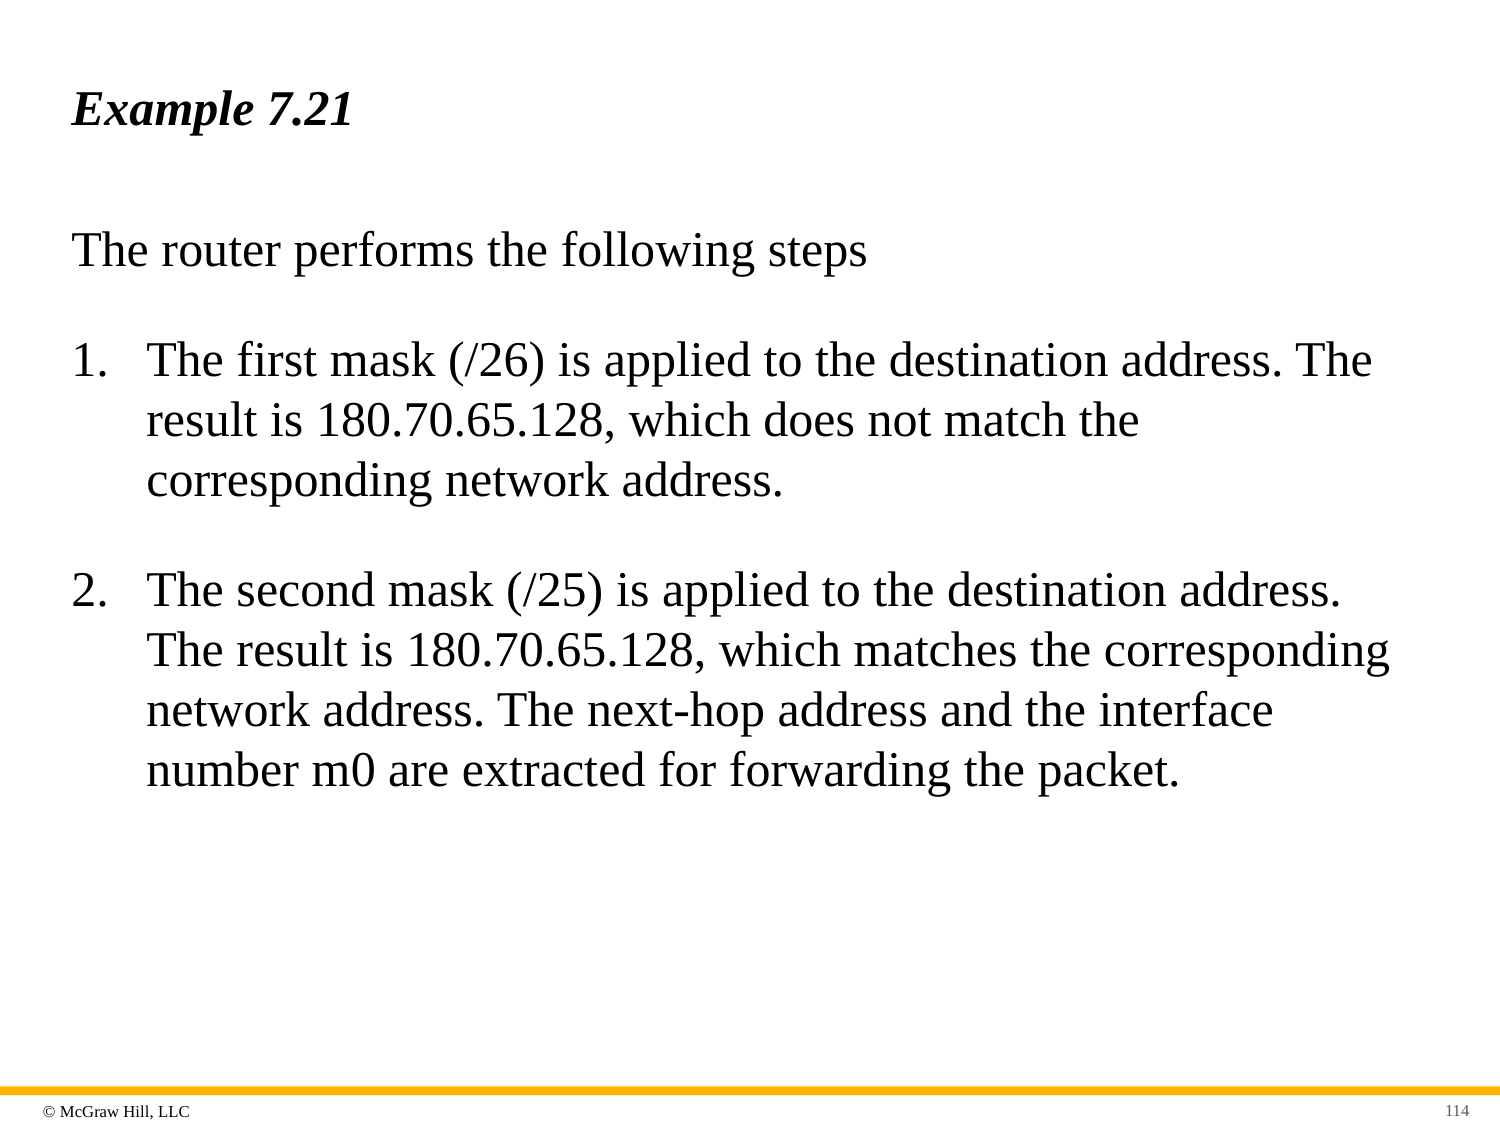

# Example 7.21
The router performs the following steps
The first mask (/26) is applied to the destination address. The result is 180.70.65.128, which does not match the corresponding network address.
The second mask (/25) is applied to the destination address. The result is 180.70.65.128, which matches the corresponding network address. The next-hop address and the interface number m0 are extracted for forwarding the packet.
114